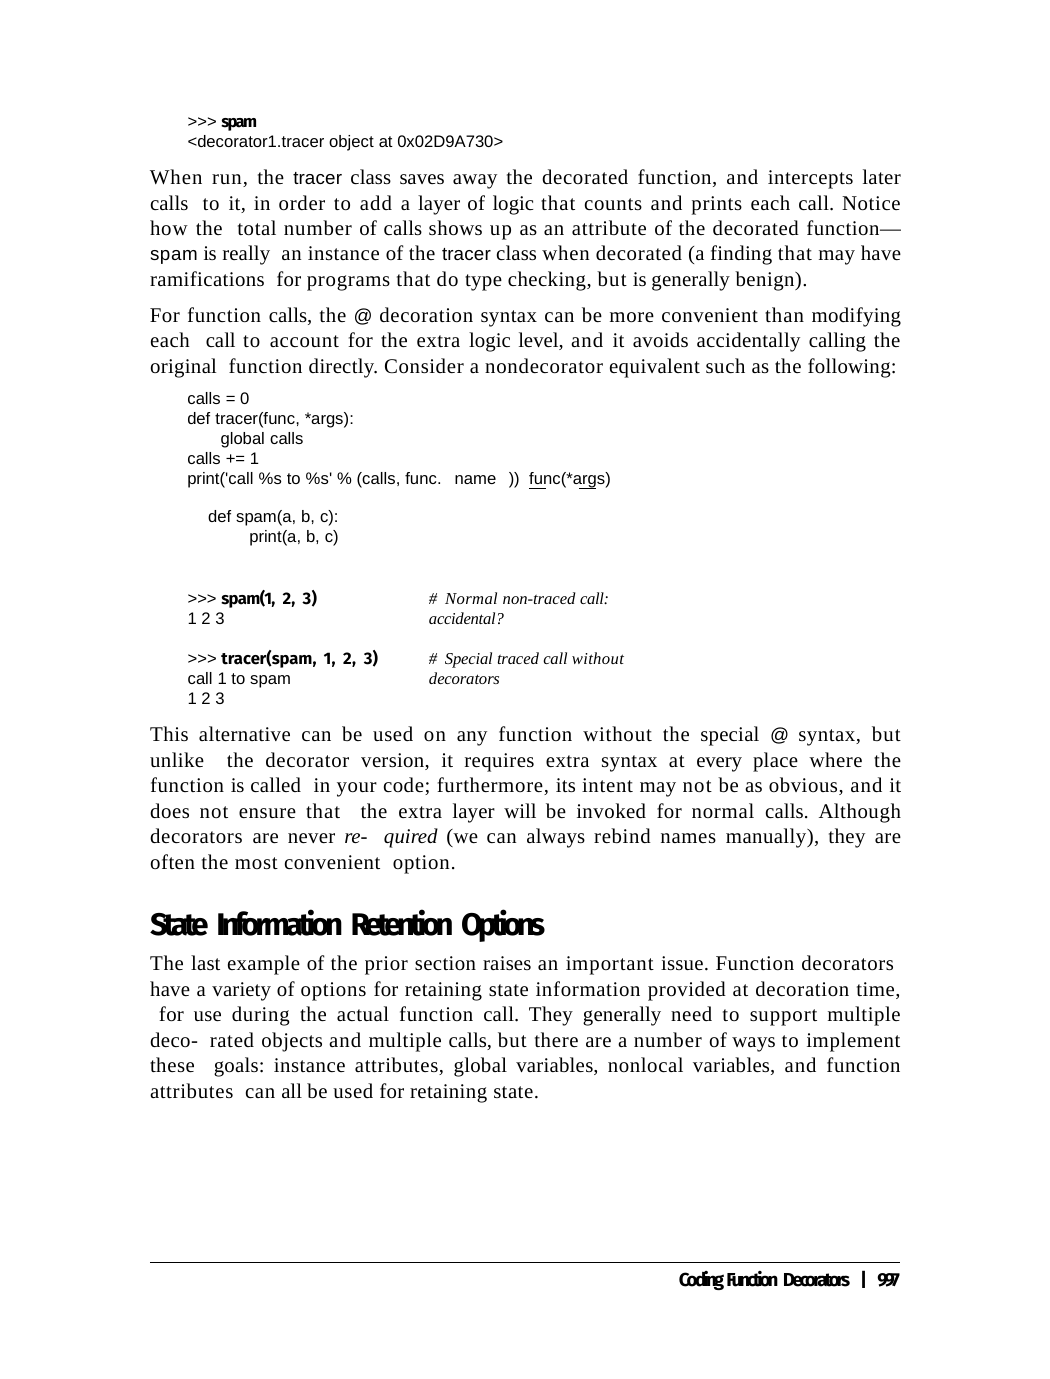

>>> spam
<decorator1.tracer object at 0x02D9A730>
When run, the tracer class saves away the decorated function, and intercepts later calls  to it, in order to add a layer of logic that counts and prints each call. Notice how the  total number of calls shows up as an attribute of the decorated function—spam is really  an instance of the tracer class when decorated (a finding that may have ramifications  for programs that do type checking, but is generally benign).
For function calls, the @ decoration syntax can be more convenient than modifying each  call to account for the extra logic level, and it avoids accidentally calling the original  function directly. Consider a nondecorator equivalent such as the following:
calls = 0
def tracer(func, *args):  global calls
calls += 1
print('call %s to %s' % (calls, func. name ))  func(*args)

def spam(a, b, c):
print(a, b, c)

>>> spam(1, 2, 3)
1 2 3
# Normal non-traced call: accidental?
>>> tracer(spam, 1, 2, 3)
call 1 to spam  1 2 3
# Special traced call without decorators
This alternative can be used on any function without the special @ syntax, but unlike  the decorator version, it requires extra syntax at every place where the function is called  in your code; furthermore, its intent may not be as obvious, and it does not ensure that  the extra layer will be invoked for normal calls. Although decorators are never re-  quired (we can always rebind names manually), they are often the most convenient  option.

State Information Retention Options
The last example of the prior section raises an important issue. Function decorators  have a variety of options for retaining state information provided at decoration time,  for use during the actual function call. They generally need to support multiple deco-  rated objects and multiple calls, but there are a number of ways to implement these  goals: instance attributes, global variables, nonlocal variables, and function attributes  can all be used for retaining state.

Coding Function Decorators  |  997